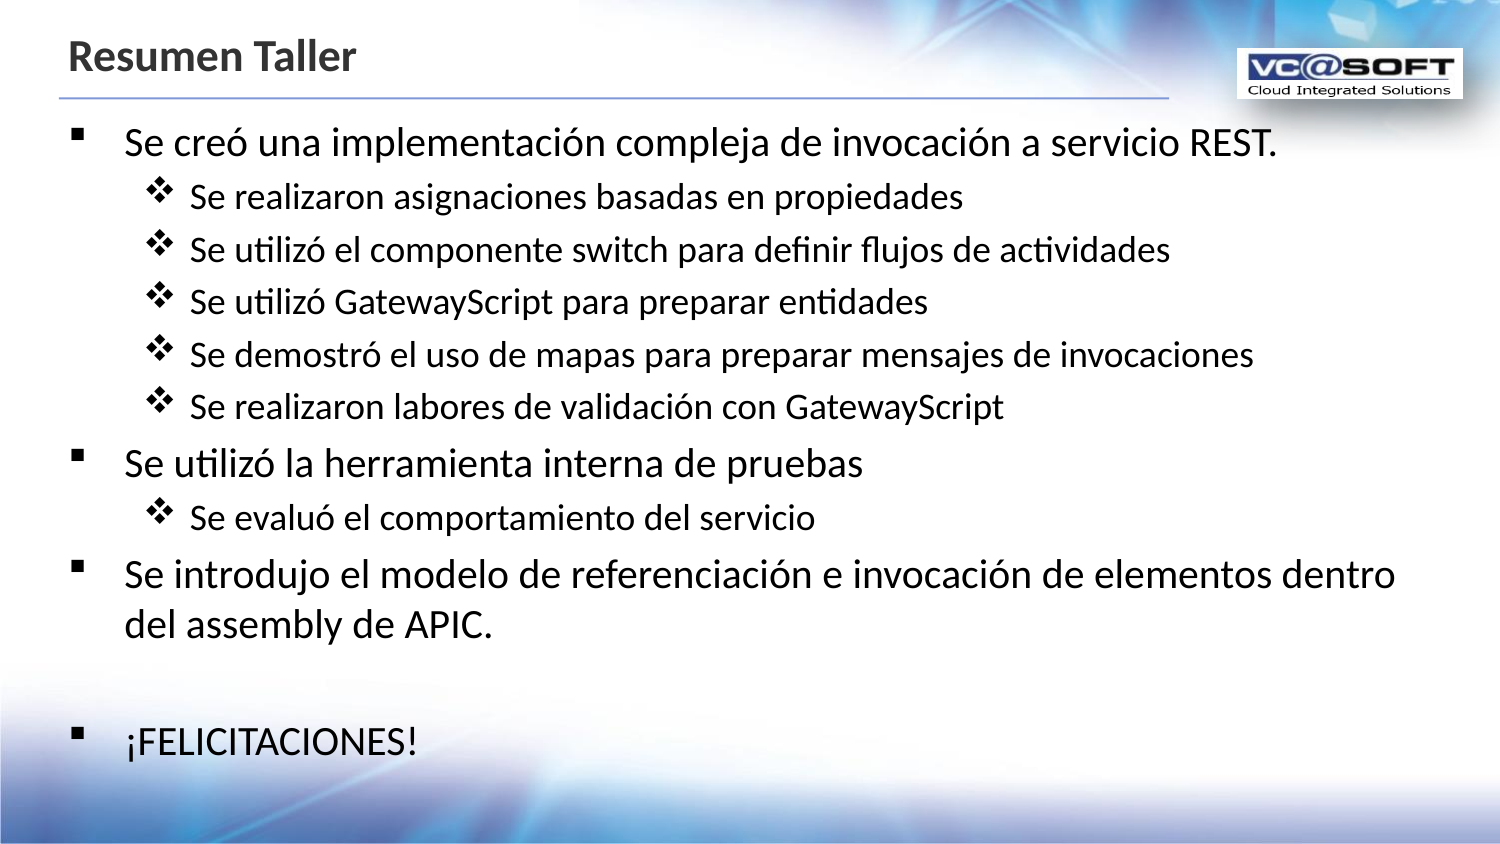

# Resumen Taller
Se creó una implementación compleja de invocación a servicio REST.
Se realizaron asignaciones basadas en propiedades
Se utilizó el componente switch para definir flujos de actividades
Se utilizó GatewayScript para preparar entidades
Se demostró el uso de mapas para preparar mensajes de invocaciones
Se realizaron labores de validación con GatewayScript
Se utilizó la herramienta interna de pruebas
Se evaluó el comportamiento del servicio
Se introdujo el modelo de referenciación e invocación de elementos dentro del assembly de APIC.

¡FELICITACIONES!